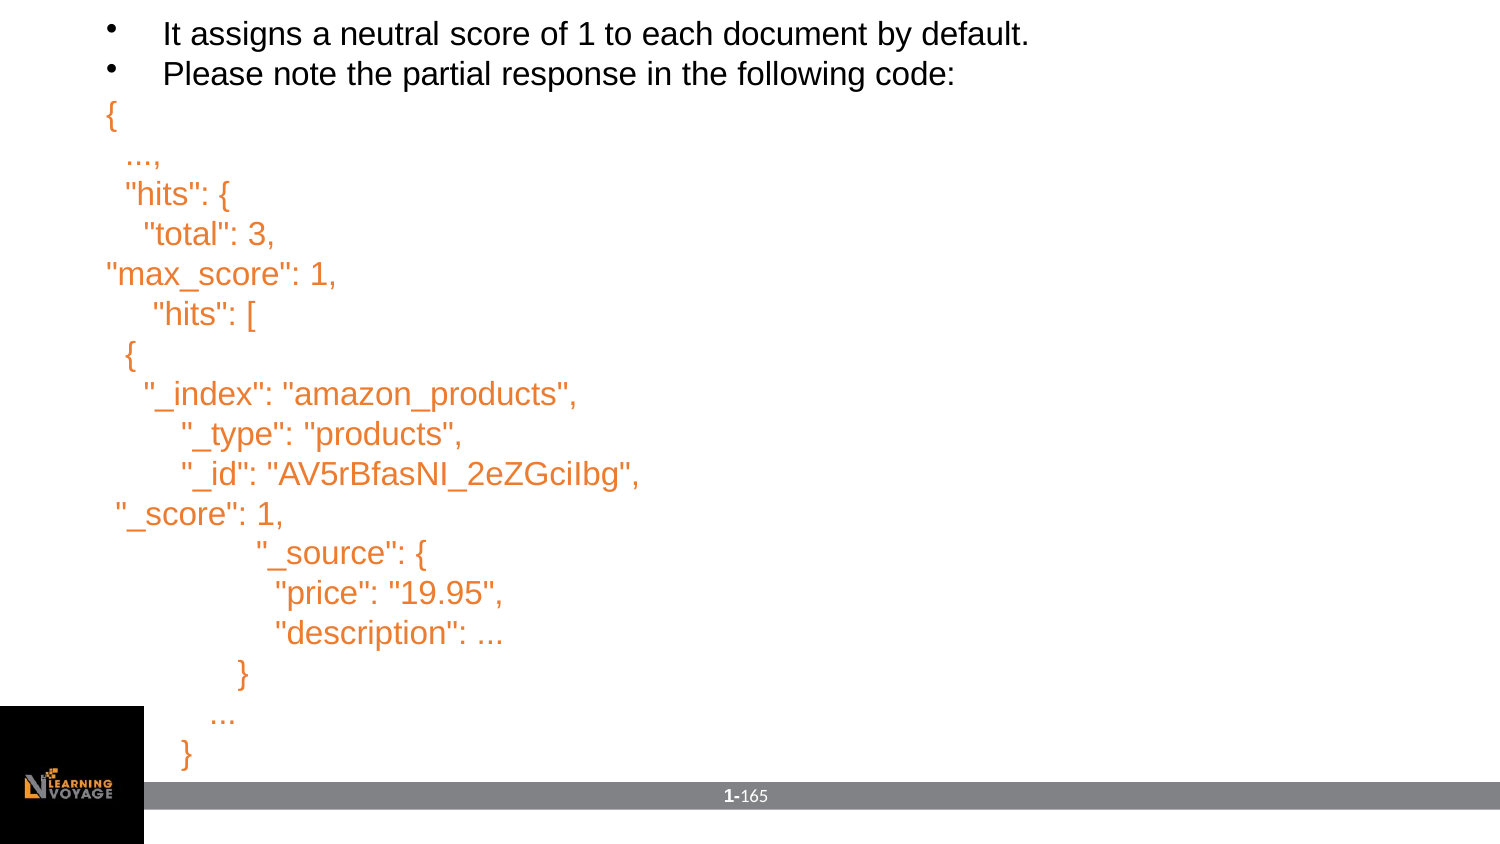

It assigns a neutral score of 1 to each document by default.
Please note the partial response in the following code:
{
...,
"hits": {
"total": 3,
"max_score": 1,  "hits": [
{
"_index": "amazon_products",  "_type": "products",
"_id": "AV5rBfasNI_2eZGciIbg",  "_score": 1,
"_source": {
"price": "19.95",
"description": ...
}
...
}
1-165